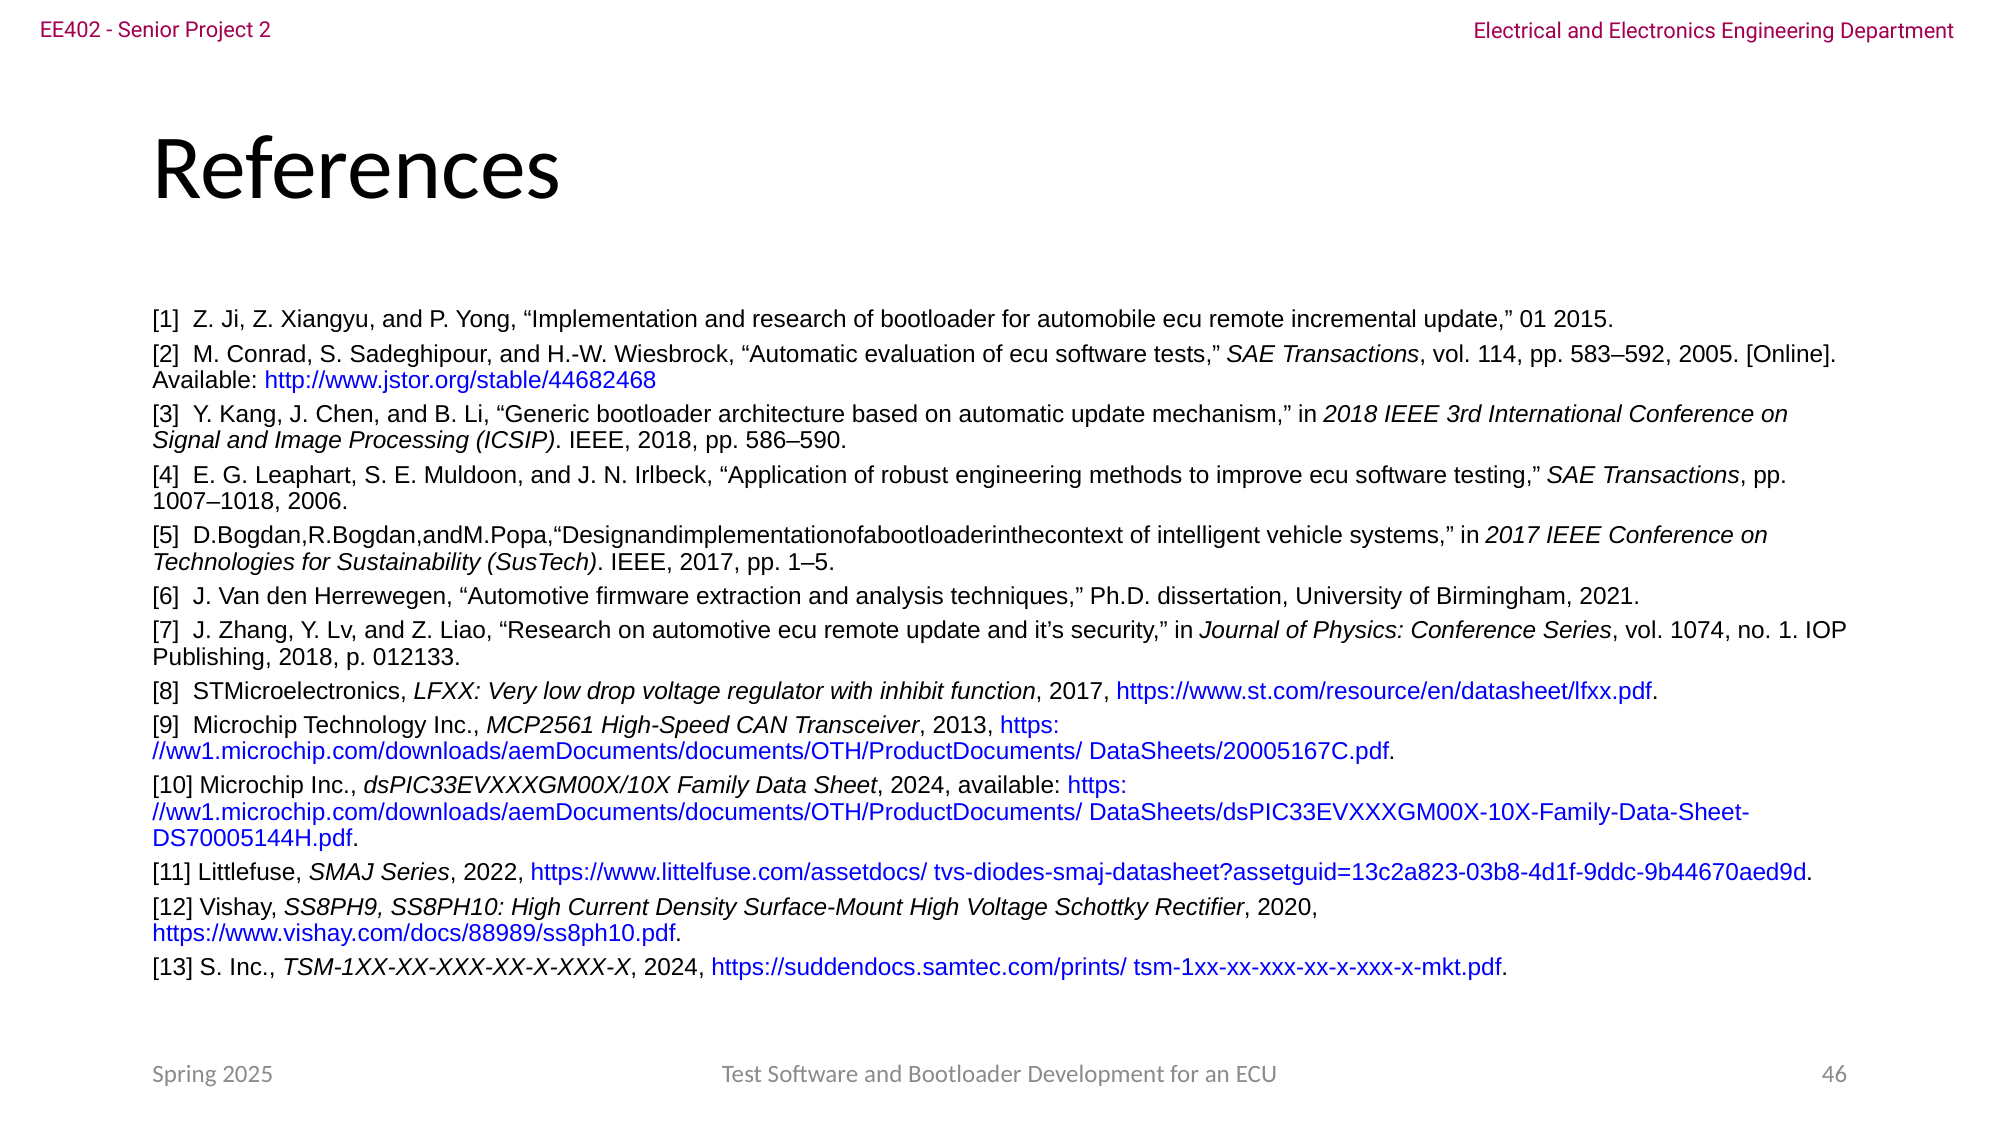

# References
[1]  Z. Ji, Z. Xiangyu, and P. Yong, “Implementation and research of bootloader for automobile ecu remote incremental update,” 01 2015.
[2]  M. Conrad, S. Sadeghipour, and H.-W. Wiesbrock, “Automatic evaluation of ecu software tests,” SAE Transactions, vol. 114, pp. 583–592, 2005. [Online]. Available: http://www.jstor.org/stable/44682468
[3]  Y. Kang, J. Chen, and B. Li, “Generic bootloader architecture based on automatic update mechanism,” in 2018 IEEE 3rd International Conference on Signal and Image Processing (ICSIP). IEEE, 2018, pp. 586–590.
[4]  E. G. Leaphart, S. E. Muldoon, and J. N. Irlbeck, “Application of robust engineering methods to improve ecu software testing,” SAE Transactions, pp. 1007–1018, 2006.
[5]  D.Bogdan,R.Bogdan,andM.Popa,“Designandimplementationofabootloaderinthecontext of intelligent vehicle systems,” in 2017 IEEE Conference on Technologies for Sustainability (SusTech). IEEE, 2017, pp. 1–5.
[6]  J. Van den Herrewegen, “Automotive firmware extraction and analysis techniques,” Ph.D. dissertation, University of Birmingham, 2021.
[7]  J. Zhang, Y. Lv, and Z. Liao, “Research on automotive ecu remote update and it’s security,” in Journal of Physics: Conference Series, vol. 1074, no. 1. IOP Publishing, 2018, p. 012133.
[8]  STMicroelectronics, LFXX: Very low drop voltage regulator with inhibit function, 2017, https://www.st.com/resource/en/datasheet/lfxx.pdf.
[9]  Microchip Technology Inc., MCP2561 High-Speed CAN Transceiver, 2013, https: //ww1.microchip.com/downloads/aemDocuments/documents/OTH/ProductDocuments/ DataSheets/20005167C.pdf.
[10] Microchip Inc., dsPIC33EVXXXGM00X/10X Family Data Sheet, 2024, available: https: //ww1.microchip.com/downloads/aemDocuments/documents/OTH/ProductDocuments/ DataSheets/dsPIC33EVXXXGM00X-10X-Family-Data-Sheet-DS70005144H.pdf.
[11] Littlefuse, SMAJ Series, 2022, https://www.littelfuse.com/assetdocs/ tvs-diodes-smaj-datasheet?assetguid=13c2a823-03b8-4d1f-9ddc-9b44670aed9d.
[12] Vishay, SS8PH9, SS8PH10: High Current Density Surface-Mount High Voltage Schottky Rectifier, 2020, https://www.vishay.com/docs/88989/ss8ph10.pdf.
[13] S. Inc., TSM-1XX-XX-XXX-XX-X-XXX-X, 2024, https://suddendocs.samtec.com/prints/ tsm-1xx-xx-xxx-xx-x-xxx-x-mkt.pdf.

Spring 2025
Test Software and Bootloader Development for an ECU
46